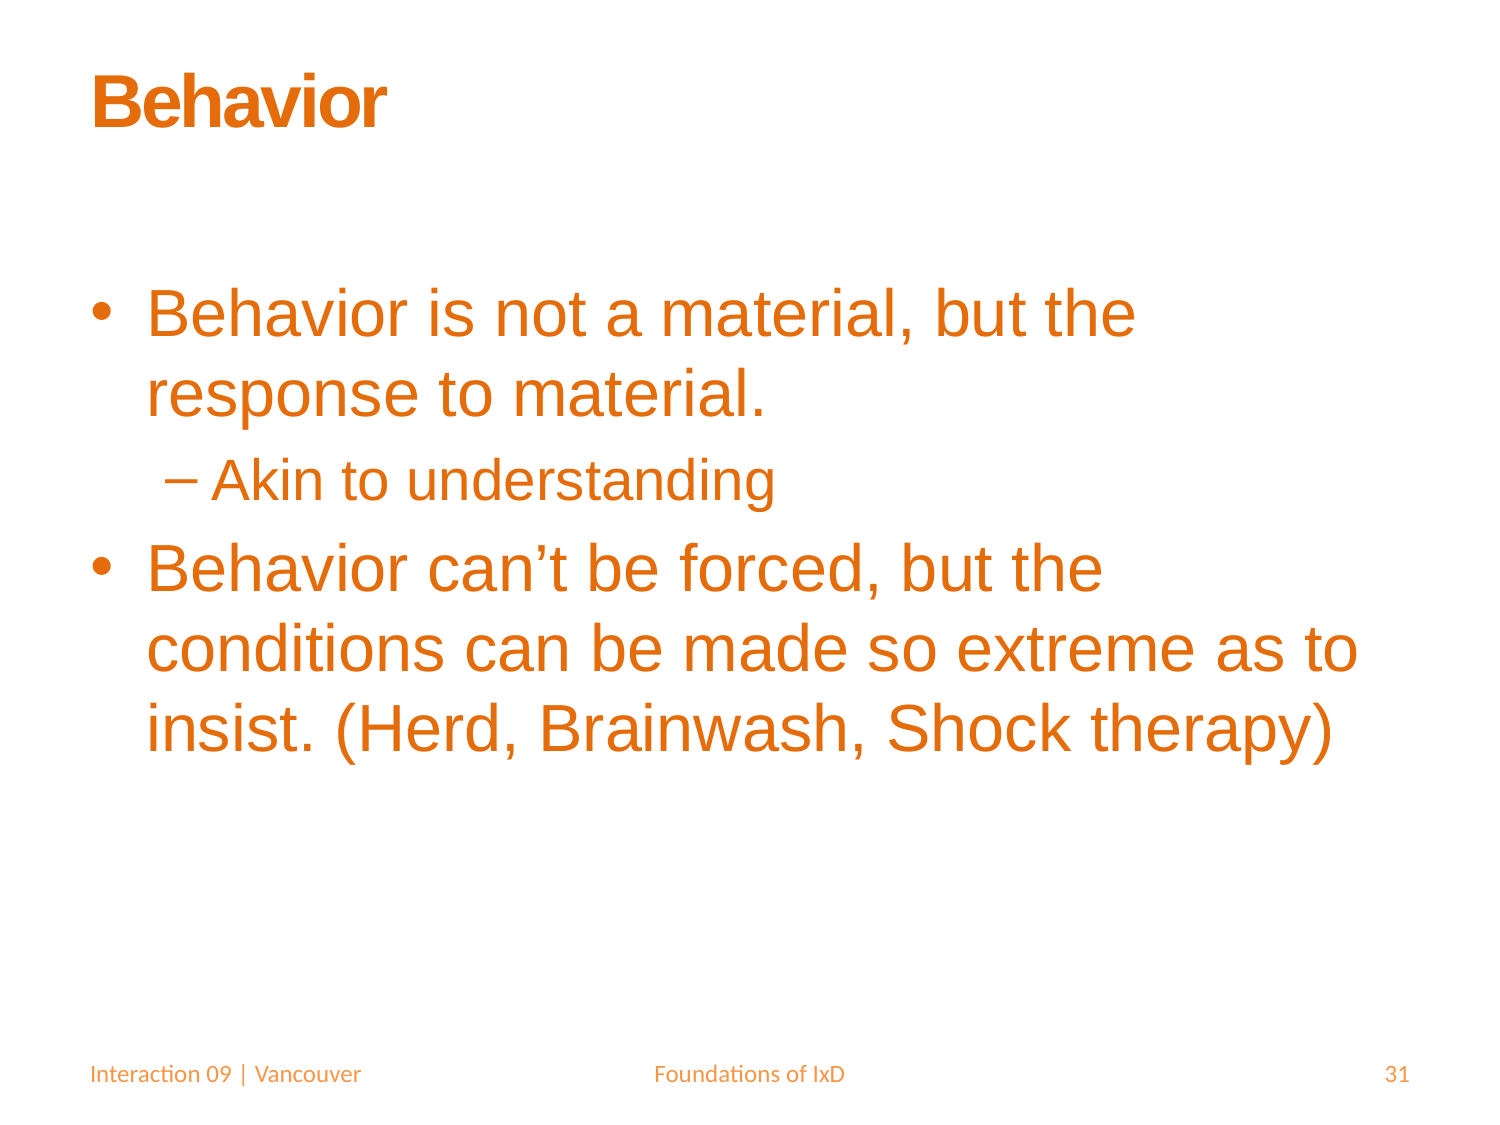

# Behavior
Behavior is not a material, but the response to material.
Akin to understanding
Behavior can’t be forced, but the conditions can be made so extreme as to insist. (Herd, Brainwash, Shock therapy)

Interaction 09 | Vancouver
Foundations of IxD
31